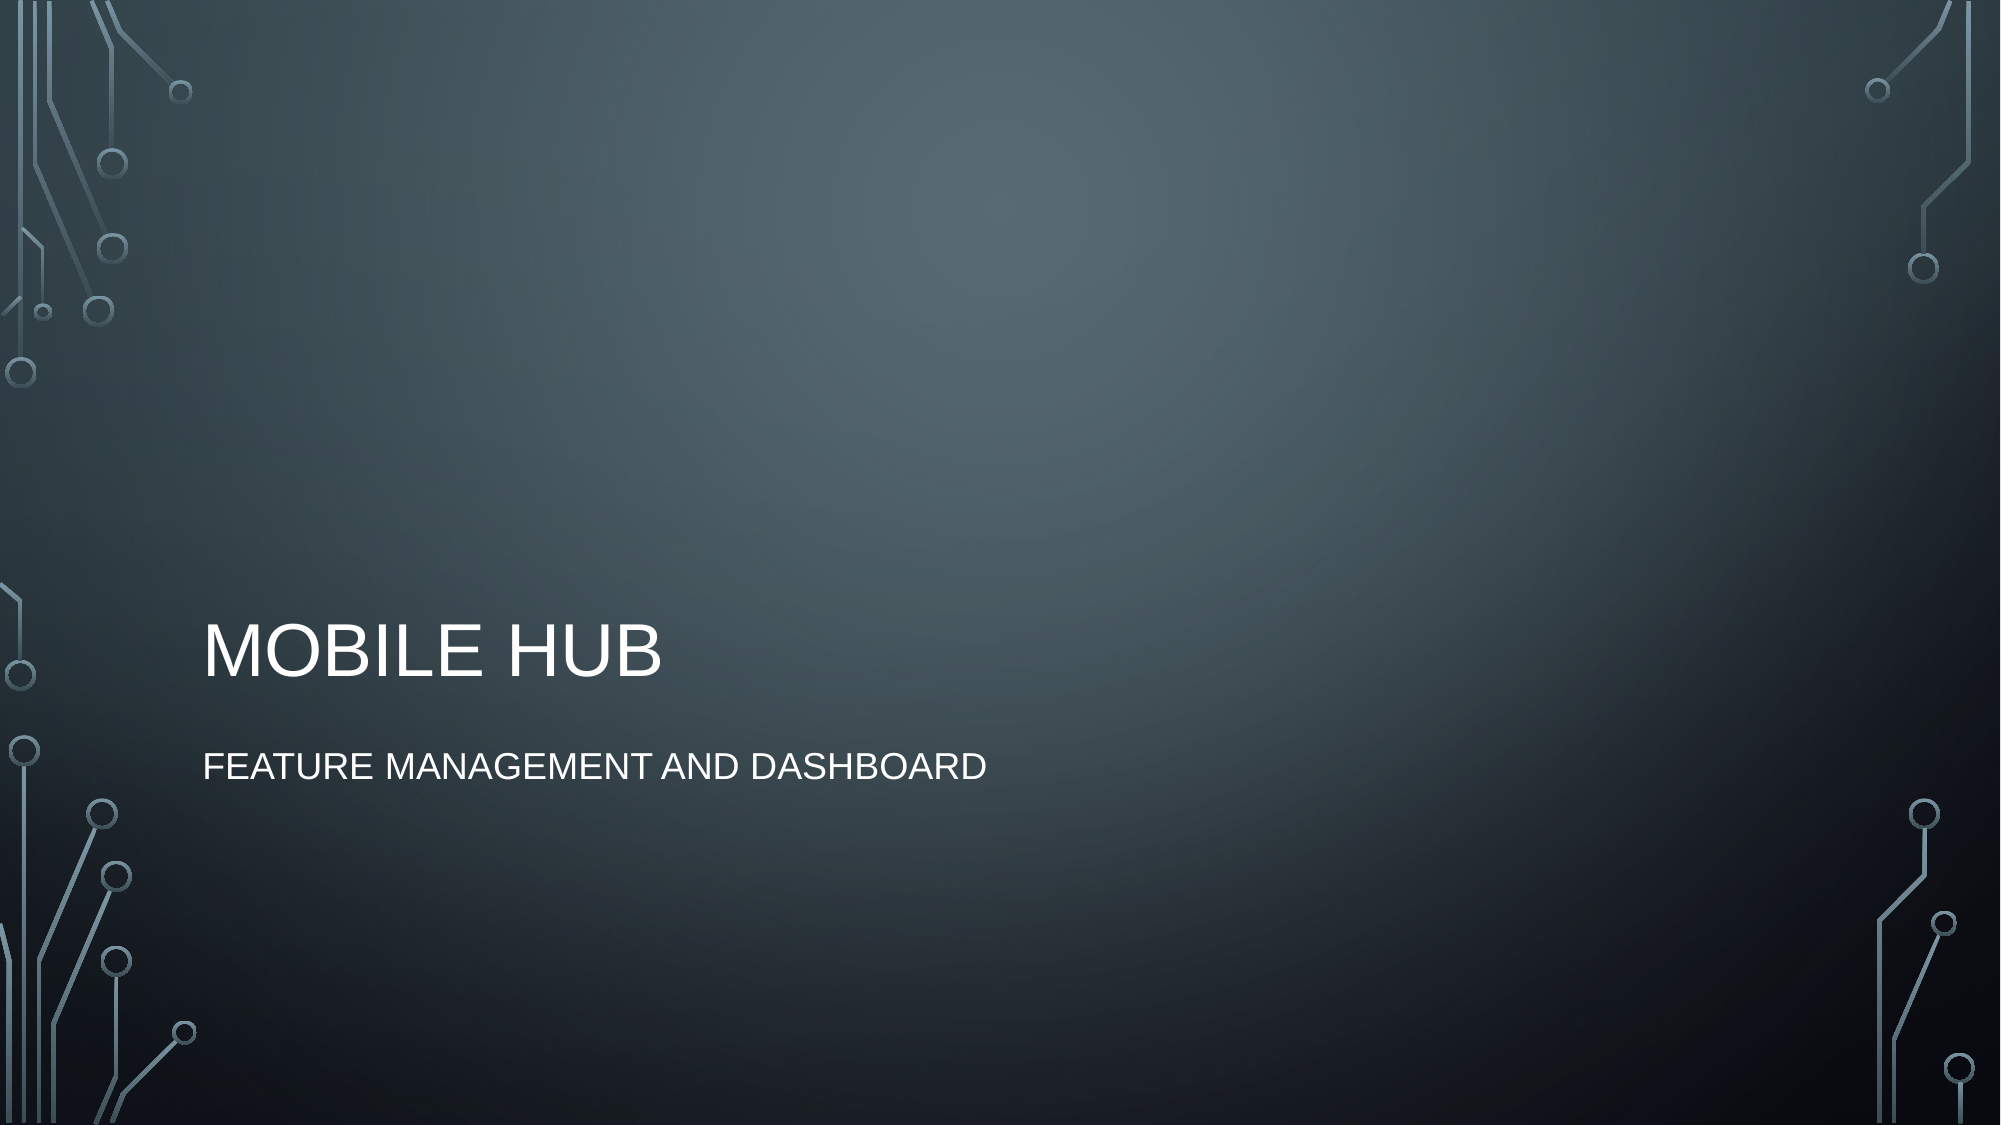

# Mobile hub
Feature management and dashboard